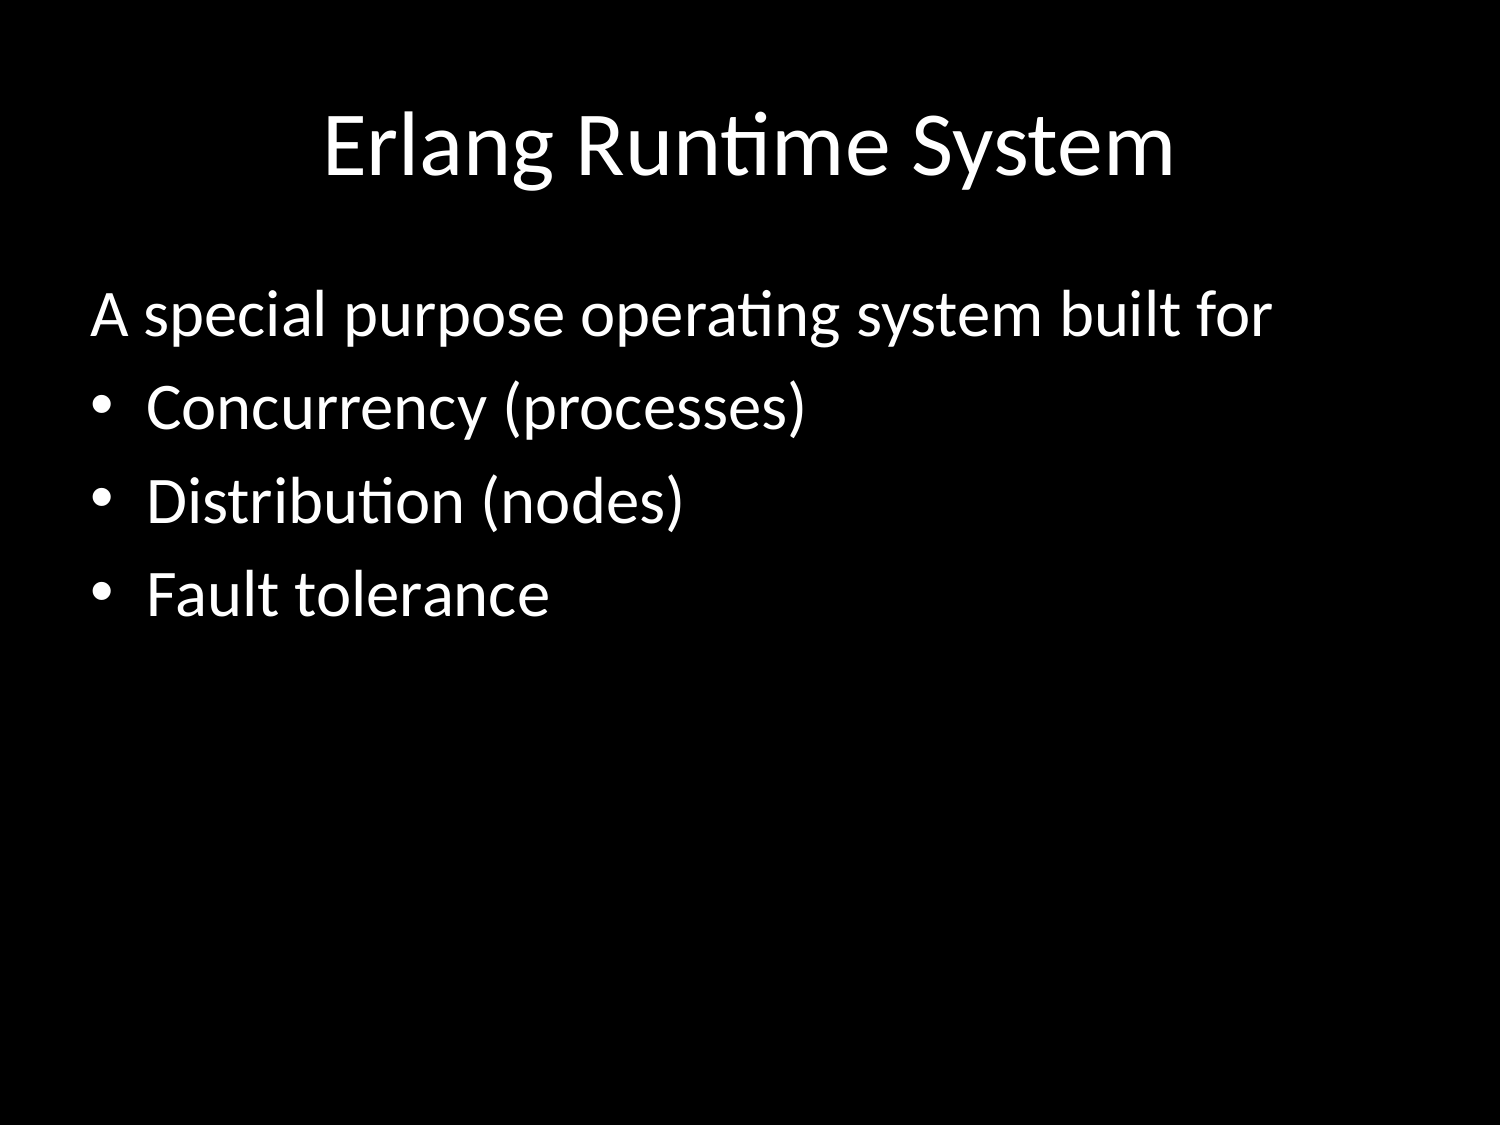

# Erlang Runtime System
A special purpose operating system built for
Concurrency (processes)
Distribution (nodes)
Fault tolerance